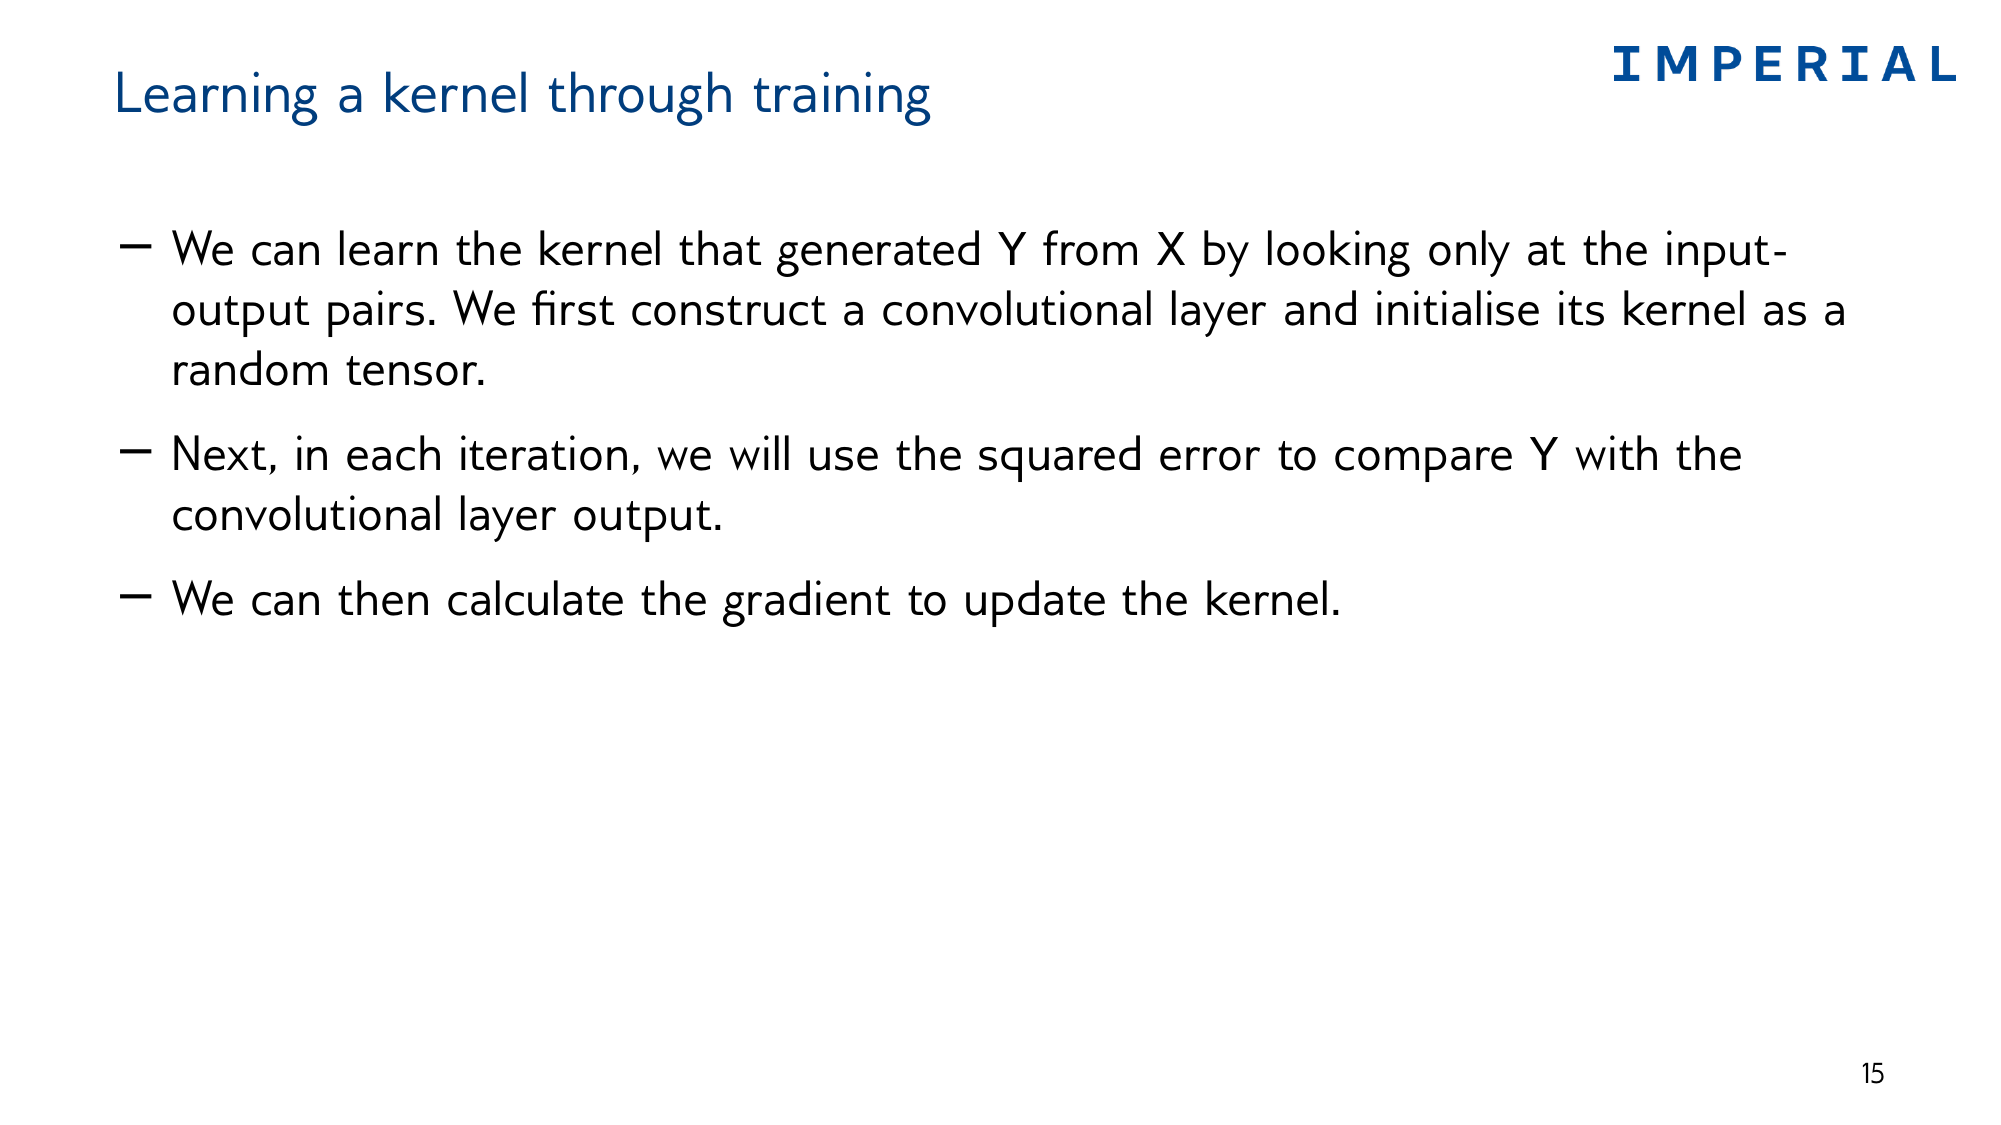

# Learning a kernel through training
We can learn the kernel that generated Y from X by looking only at the input-output pairs. We first construct a convolutional layer and initialise its kernel as a random tensor.
Next, in each iteration, we will use the squared error to compare Y with the convolutional layer output.
We can then calculate the gradient to update the kernel.
15